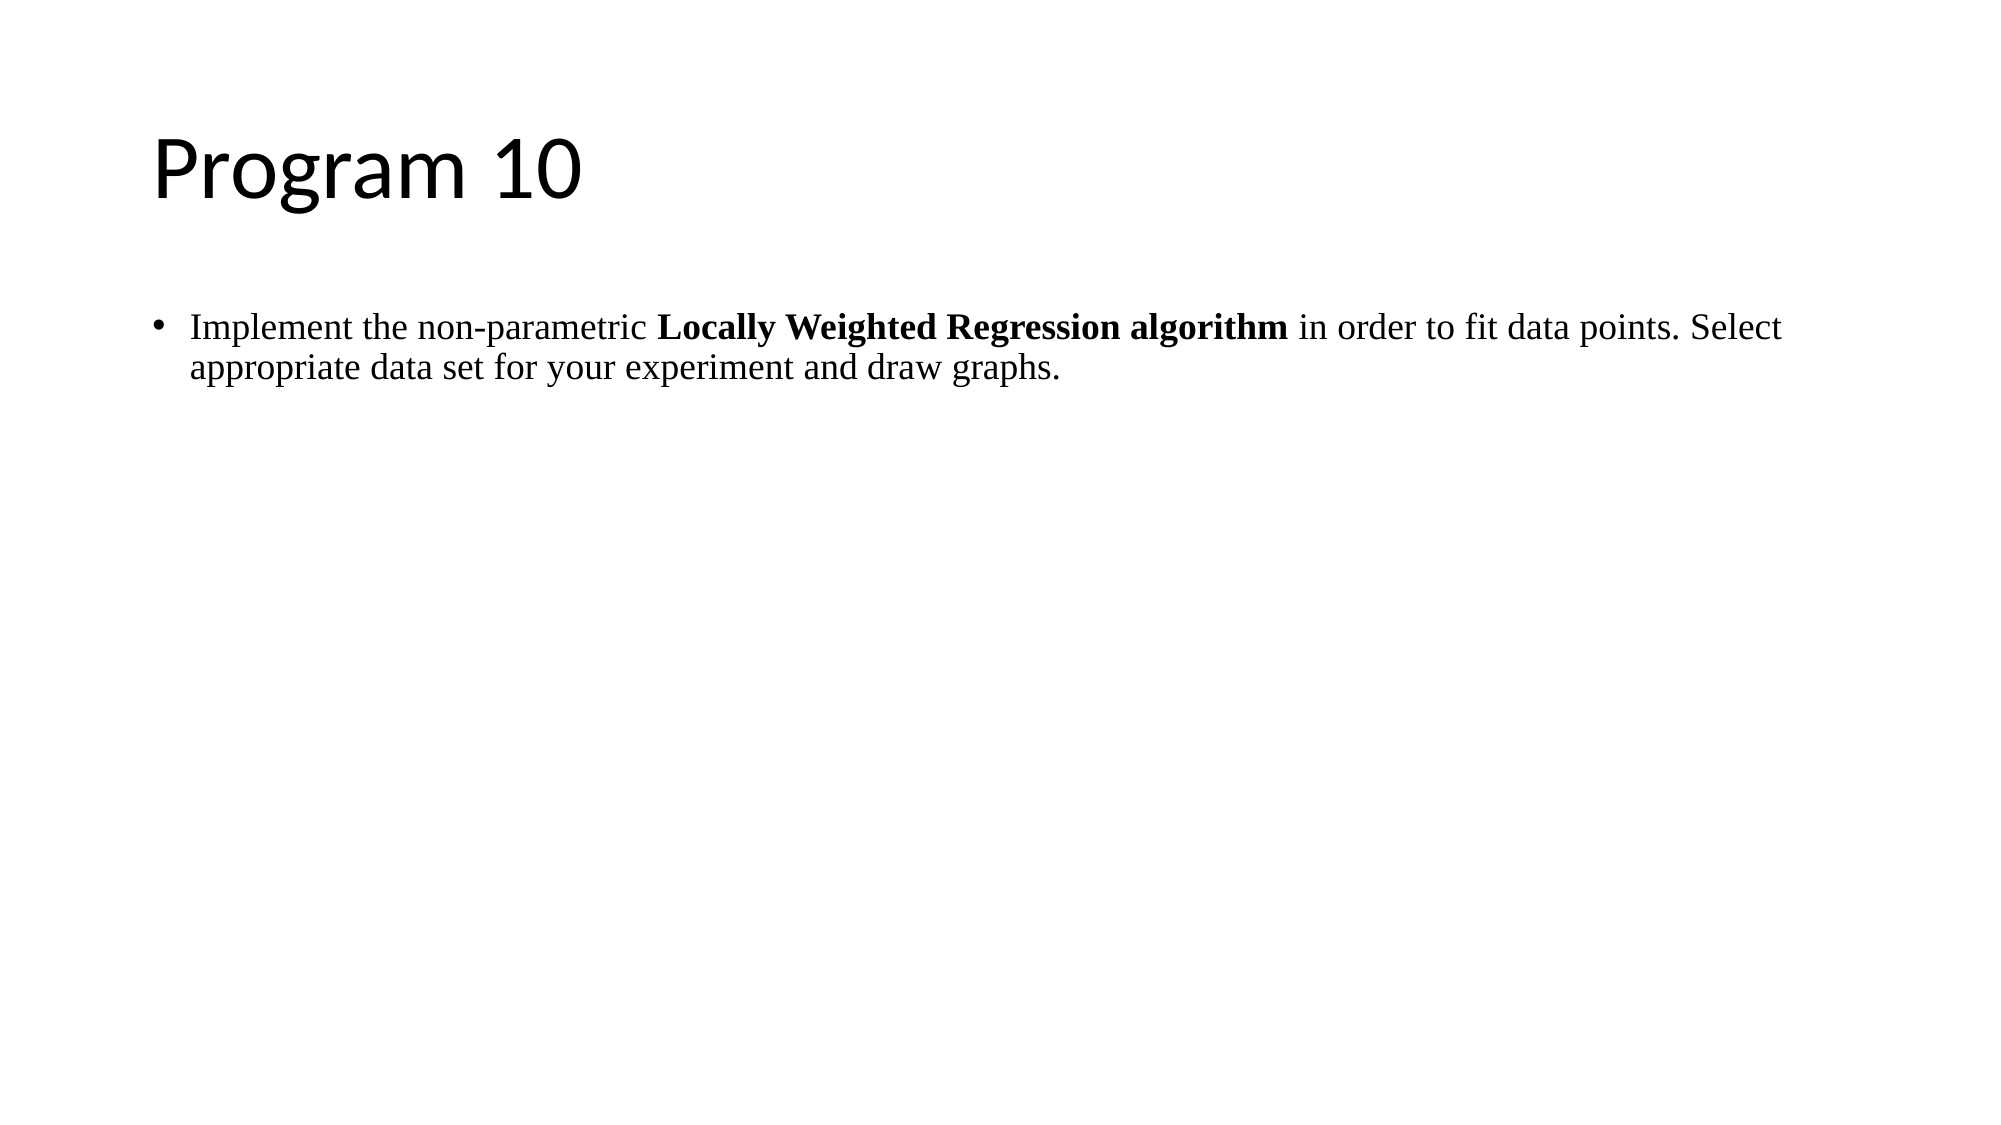

# Program 10
Implement the non-parametric Locally Weighted Regression algorithm in order to fit data points. Select appropriate data set for your experiment and draw graphs.